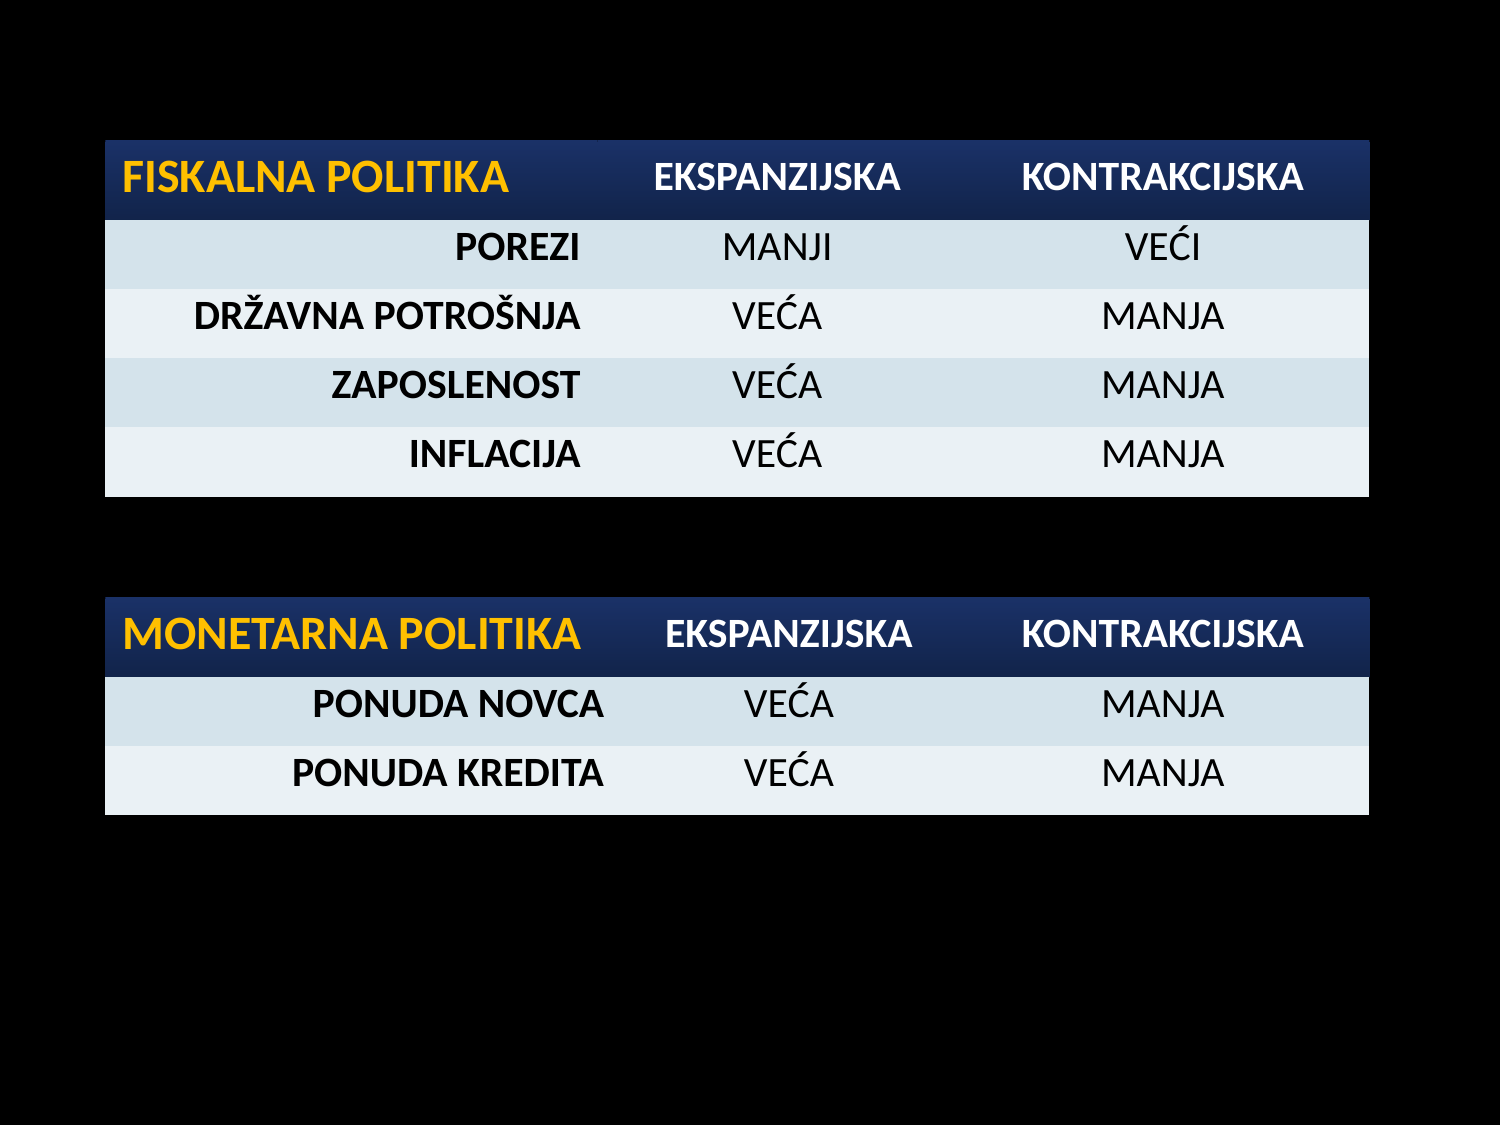

| FISKALNA POLITIKA | EKSPANZIJSKA | KONTRAKCIJSKA |
| --- | --- | --- |
| POREZI | MANJI | VEĆI |
| DRŽAVNA POTROŠNJA | VEĆA | MANJA |
| ZAPOSLENOST | VEĆA | MANJA |
| INFLACIJA | VEĆA | MANJA |
| MONETARNA POLITIKA | EKSPANZIJSKA | KONTRAKCIJSKA |
| --- | --- | --- |
| PONUDA NOVCA | VEĆA | MANJA |
| PONUDA KREDITA | VEĆA | MANJA |